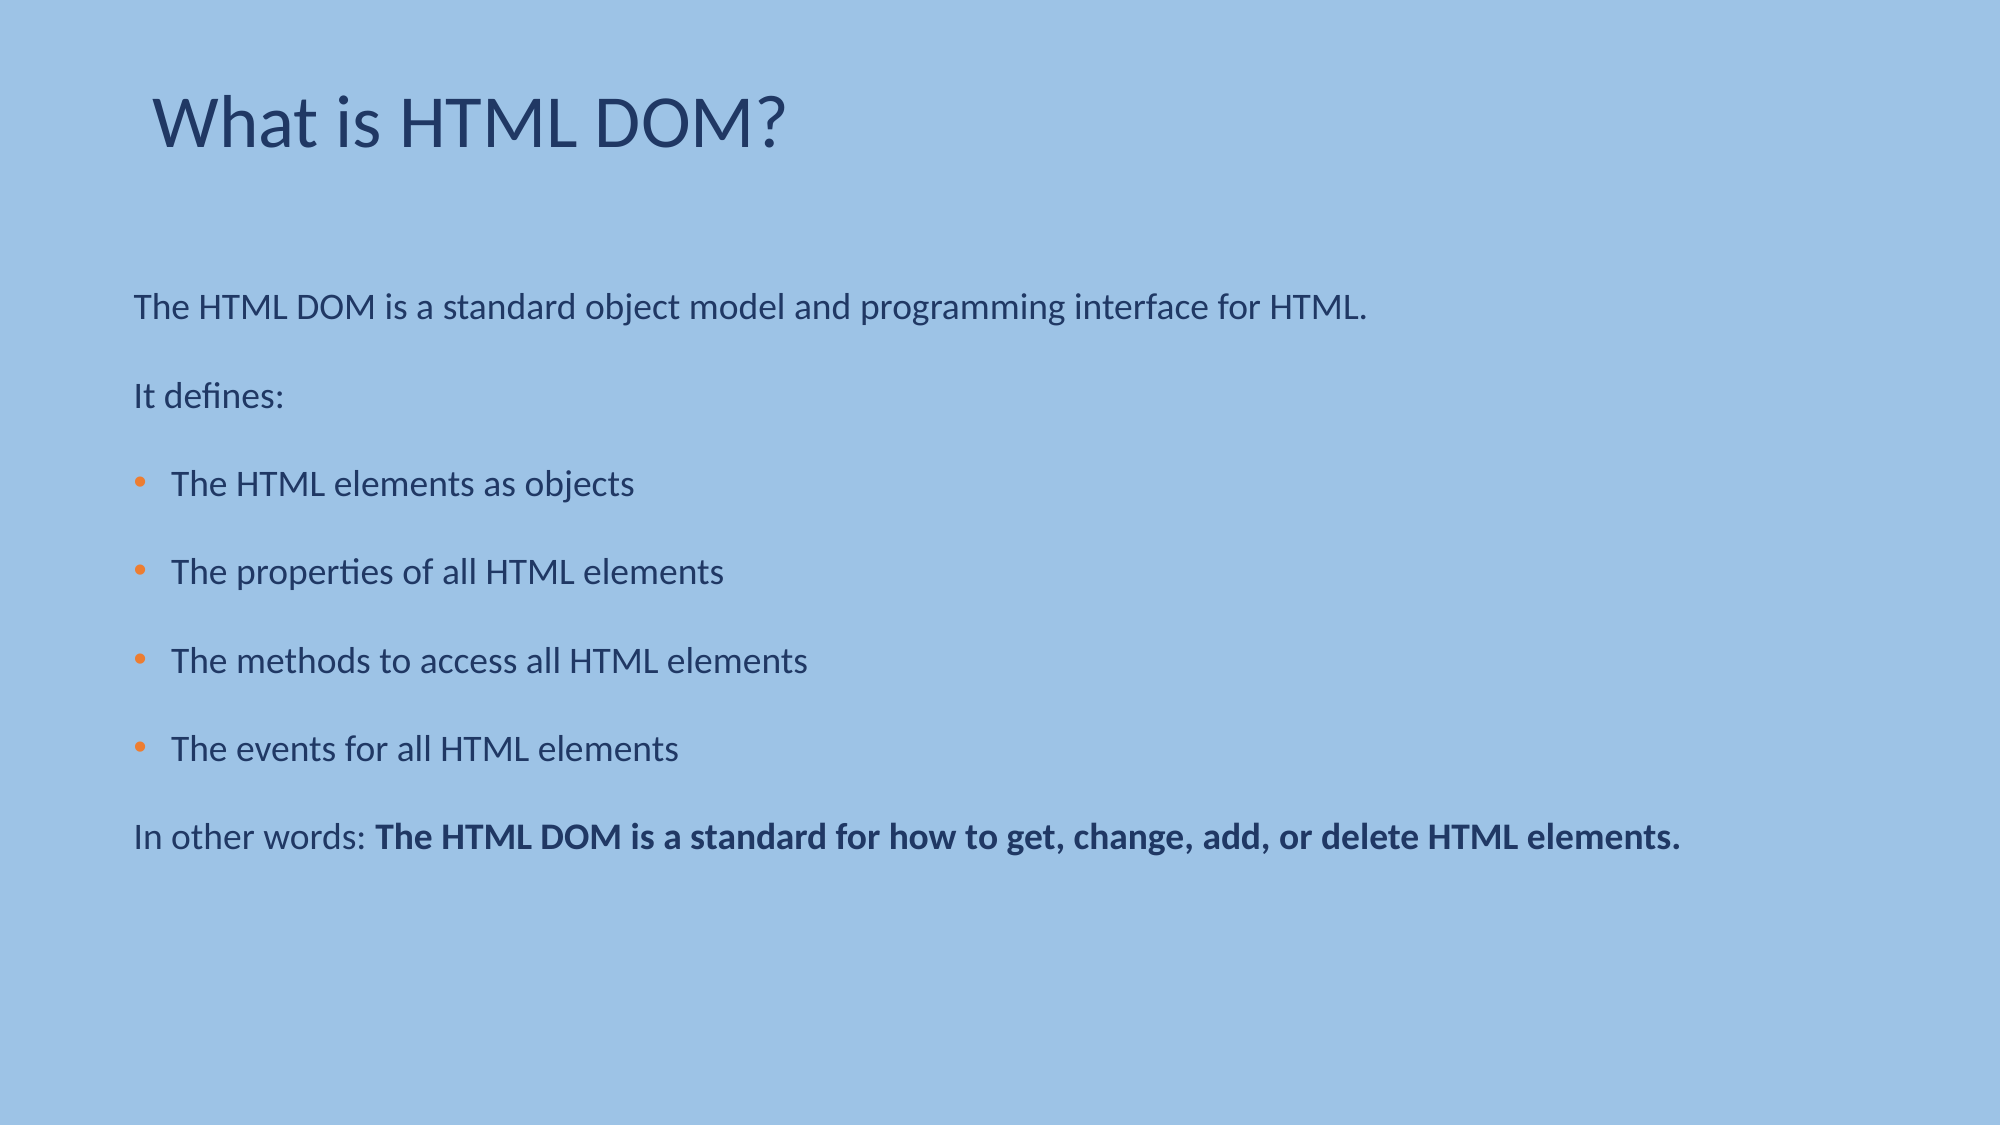

# What is HTML DOM?

The HTML DOM is a standard object model and programming interface for HTML.
It defines:
The HTML elements as objects
The properties of all HTML elements
The methods to access all HTML elements
The events for all HTML elements
In other words: The HTML DOM is a standard for how to get, change, add, or delete HTML elements.